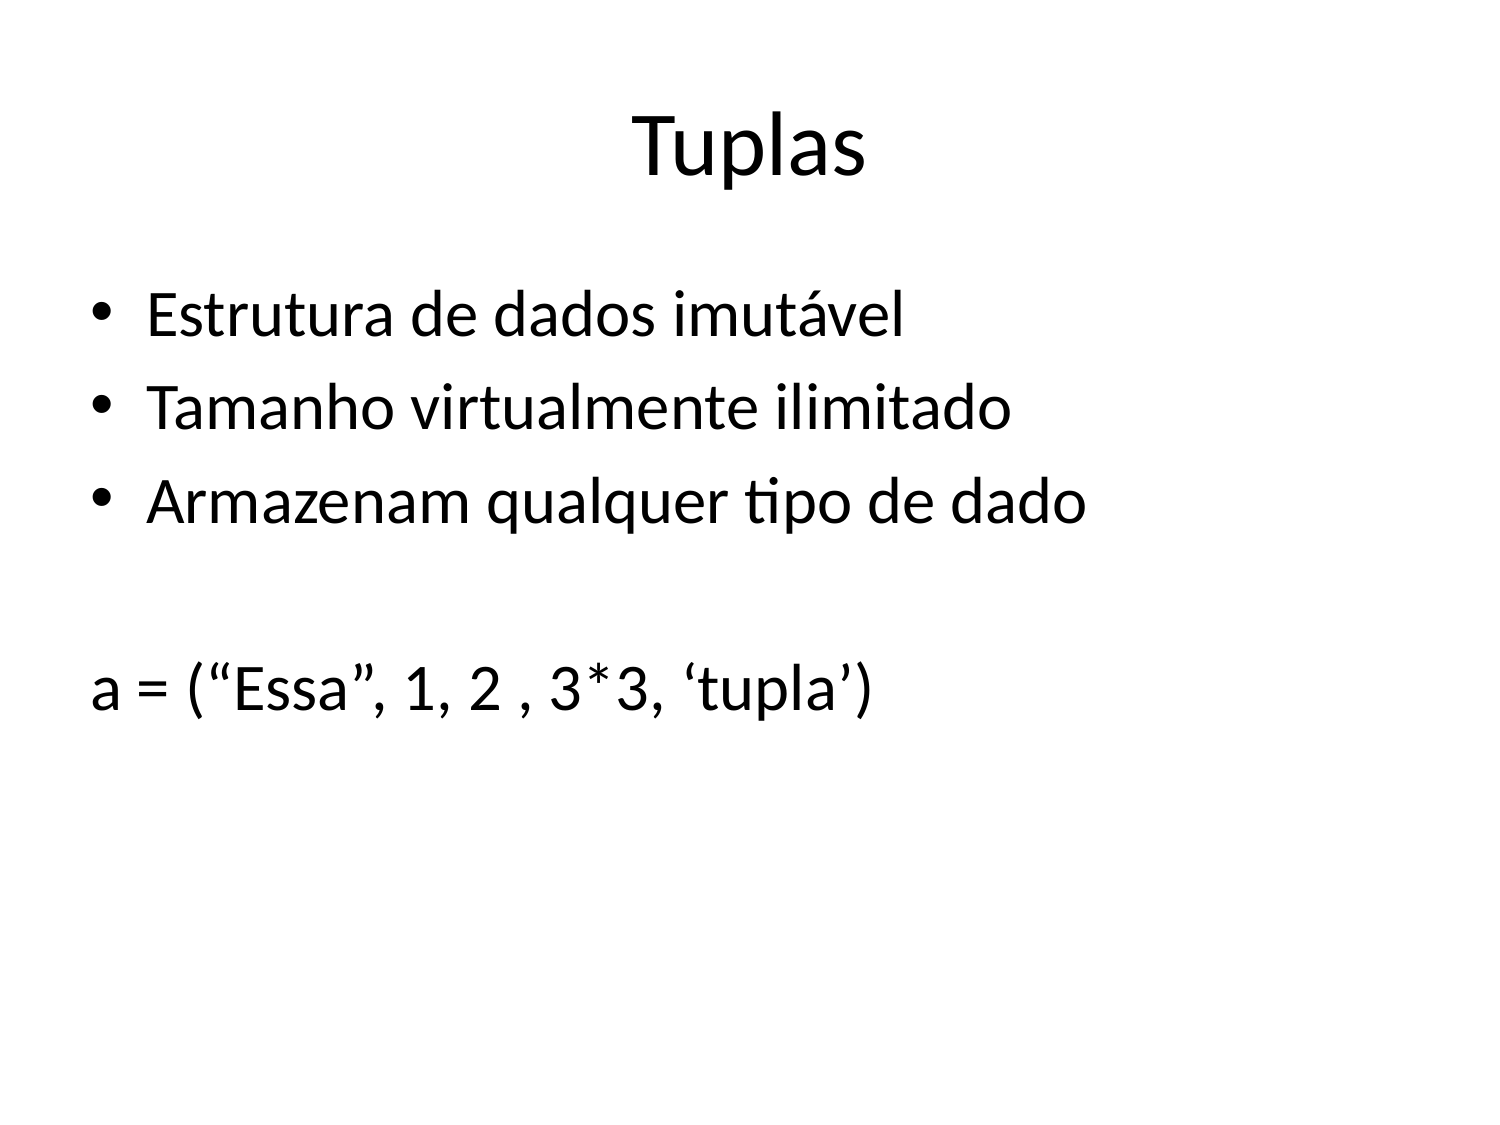

# Tuplas
Estrutura de dados imutável
Tamanho virtualmente ilimitado
Armazenam qualquer tipo de dado

a = (“Essa”, 1, 2 , 3*3, ‘tupla’)